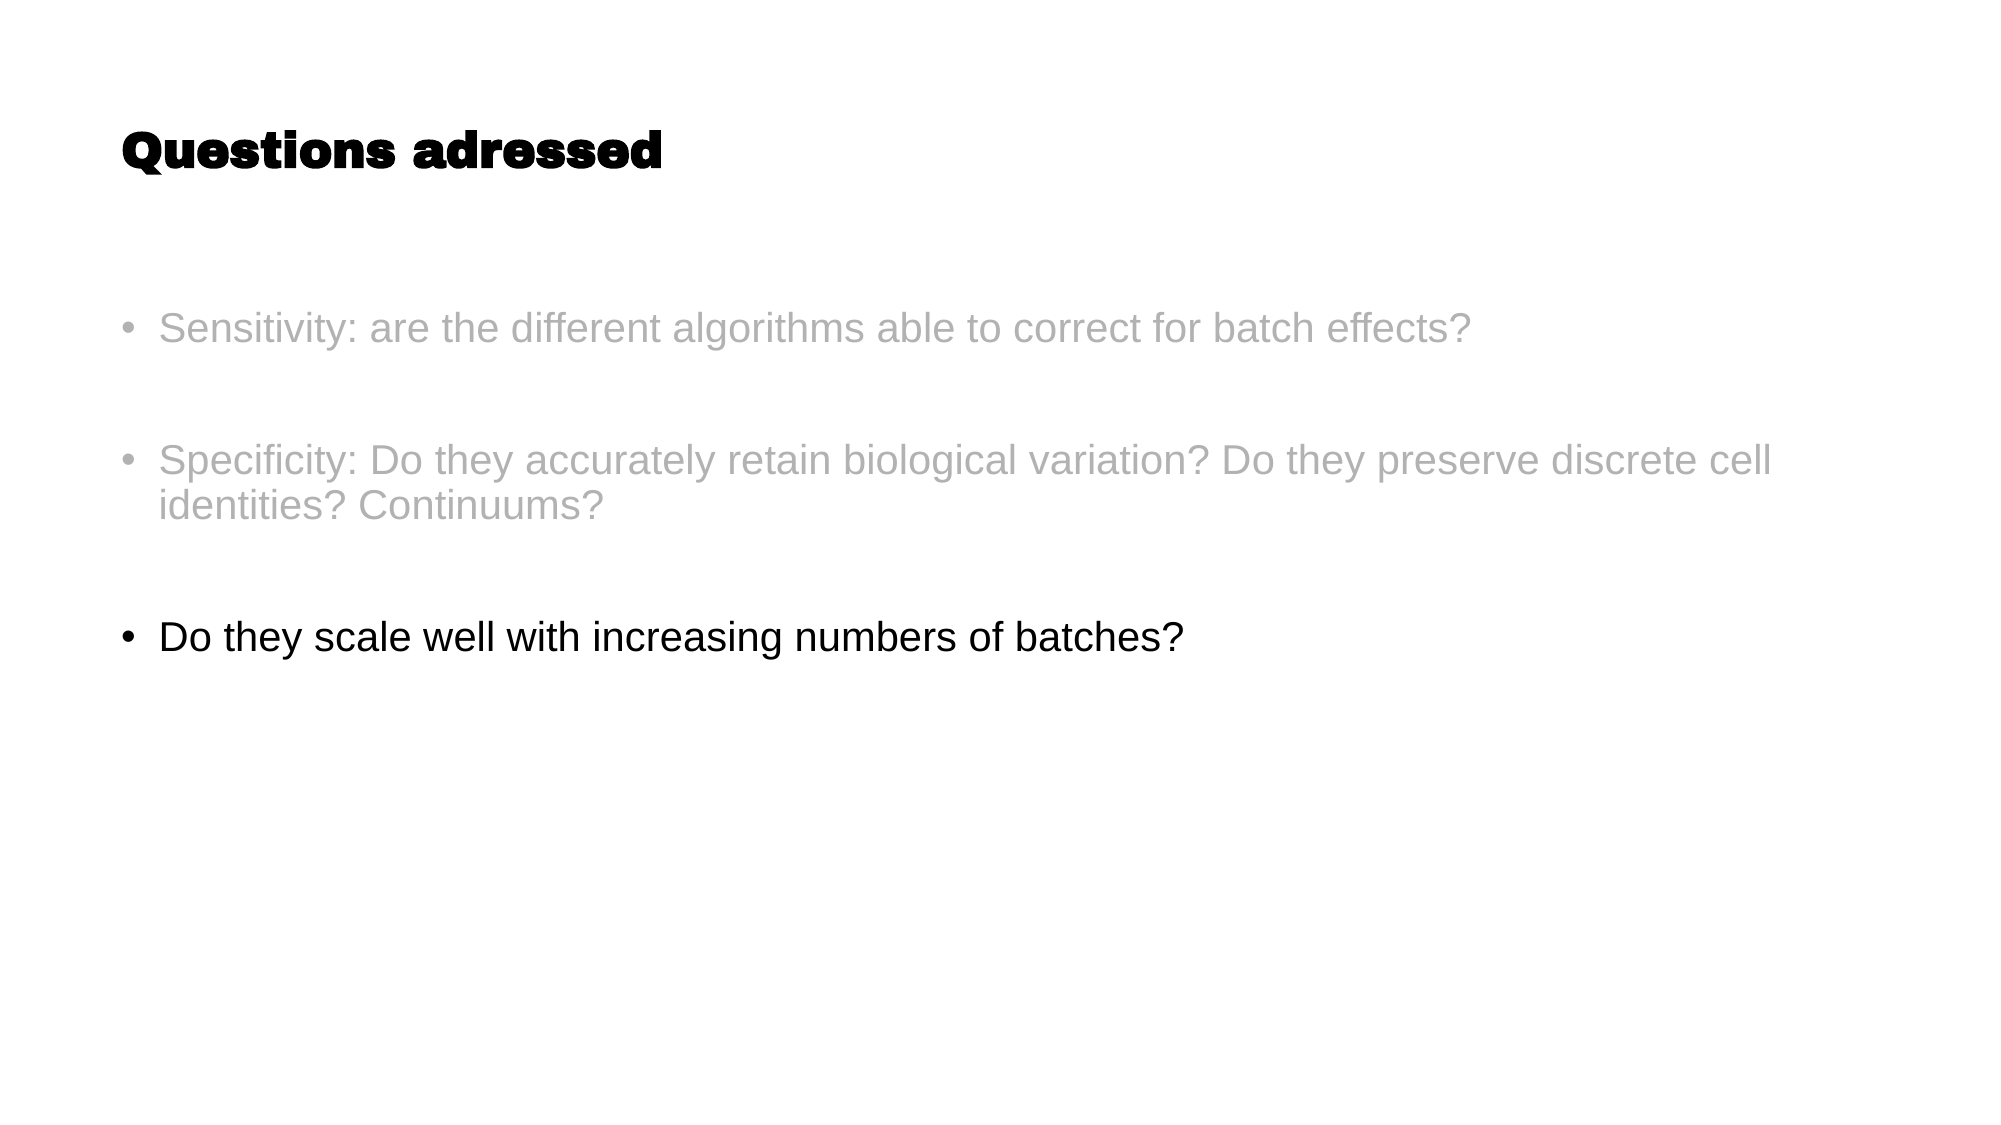

# Questions adressed
Sensitivity: are the different algorithms able to correct for batch effects?

Specificity: Do they accurately retain biological variation? Do they preserve discrete cell identities? Continuums?

Do they scale well with increasing numbers of batches?